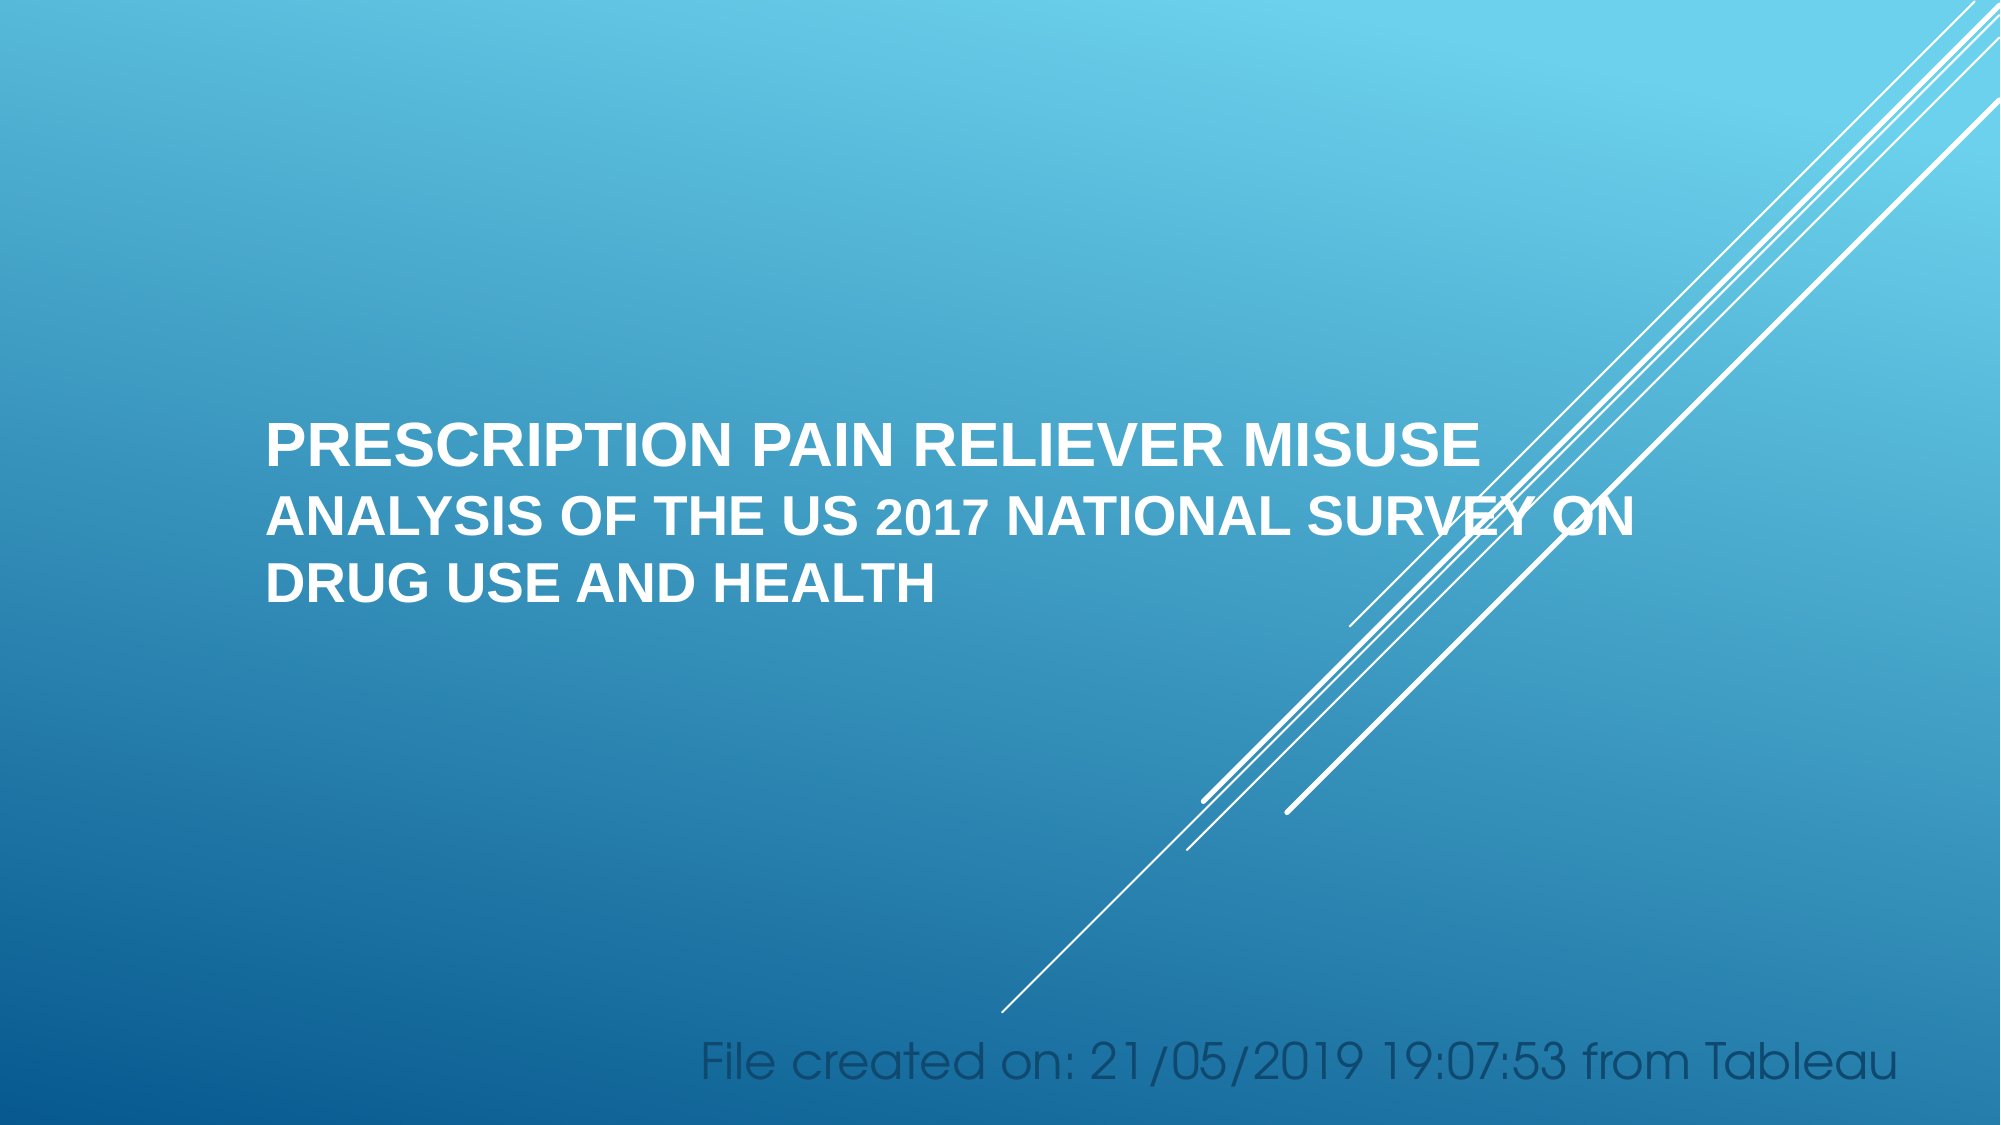

# Prescription Pain Reliever Misuse Analysis of the US 2017 National Survey on Drug Use and Health
File created on: 21/05/2019 19:07:53 from Tableau